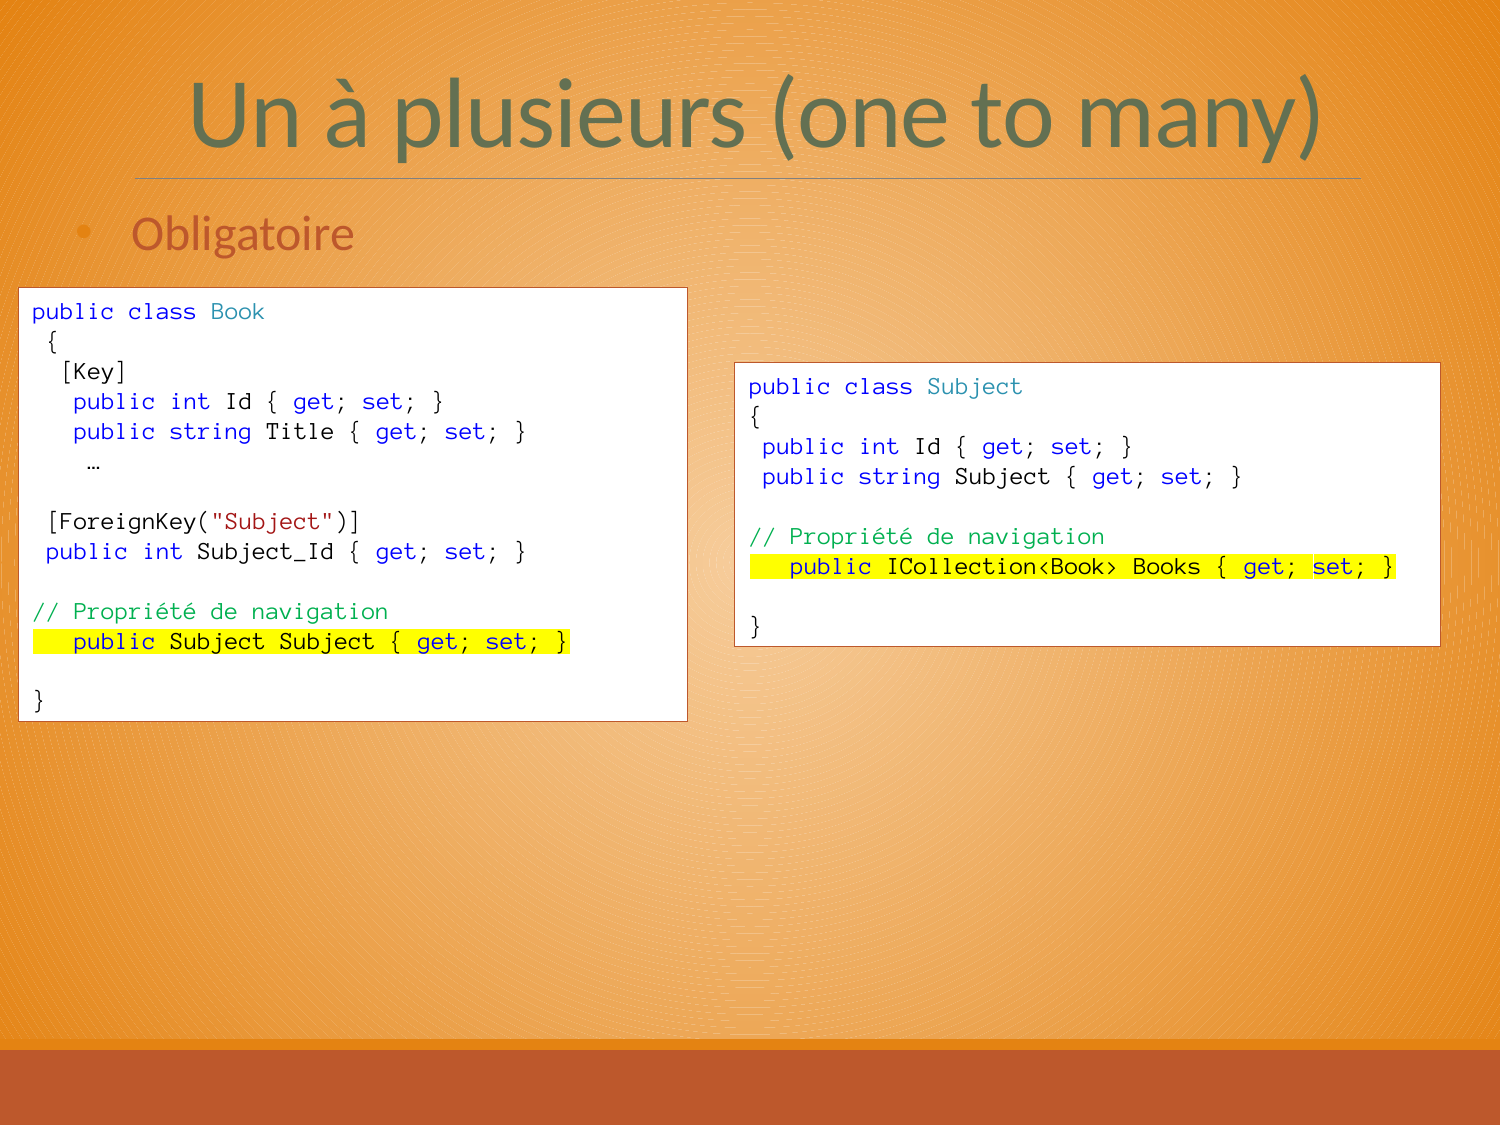

# Un à plusieurs (one to many)
Obligatoire
public class Book
 {
  [Key]
   public int Id { get; set; }
   public string Title { get; set; }
    …

 [ForeignKey("Subject")]
 public int Subject_Id { get; set; }

// Propriété de navigation
   public Subject Subject { get; set; }

}
public class Subject
{
 public int Id { get; set; }
 public string Subject { get; set; }

// Propriété de navigation
   public ICollection<Book> Books { get; set; }

}